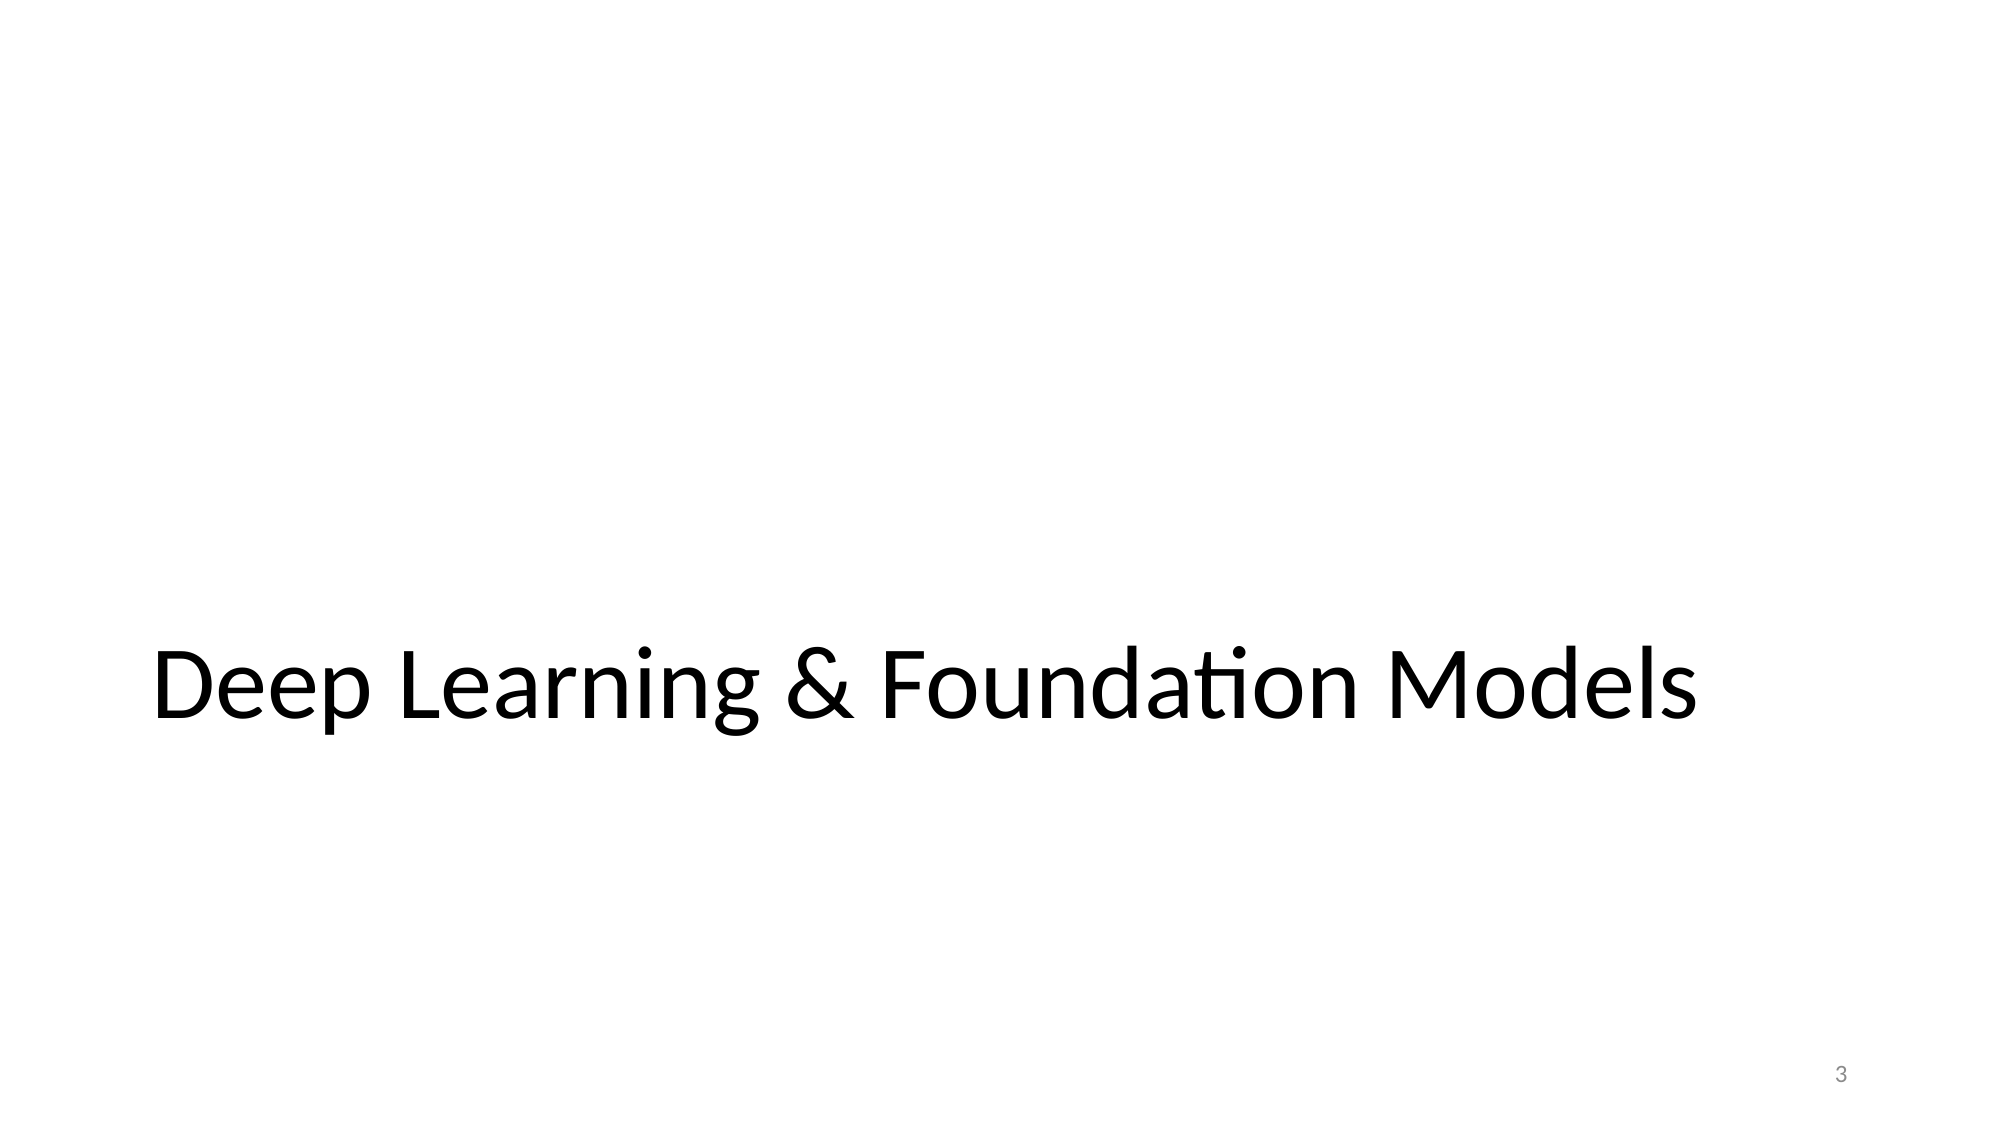

# Deep Learning & Foundation Models
3